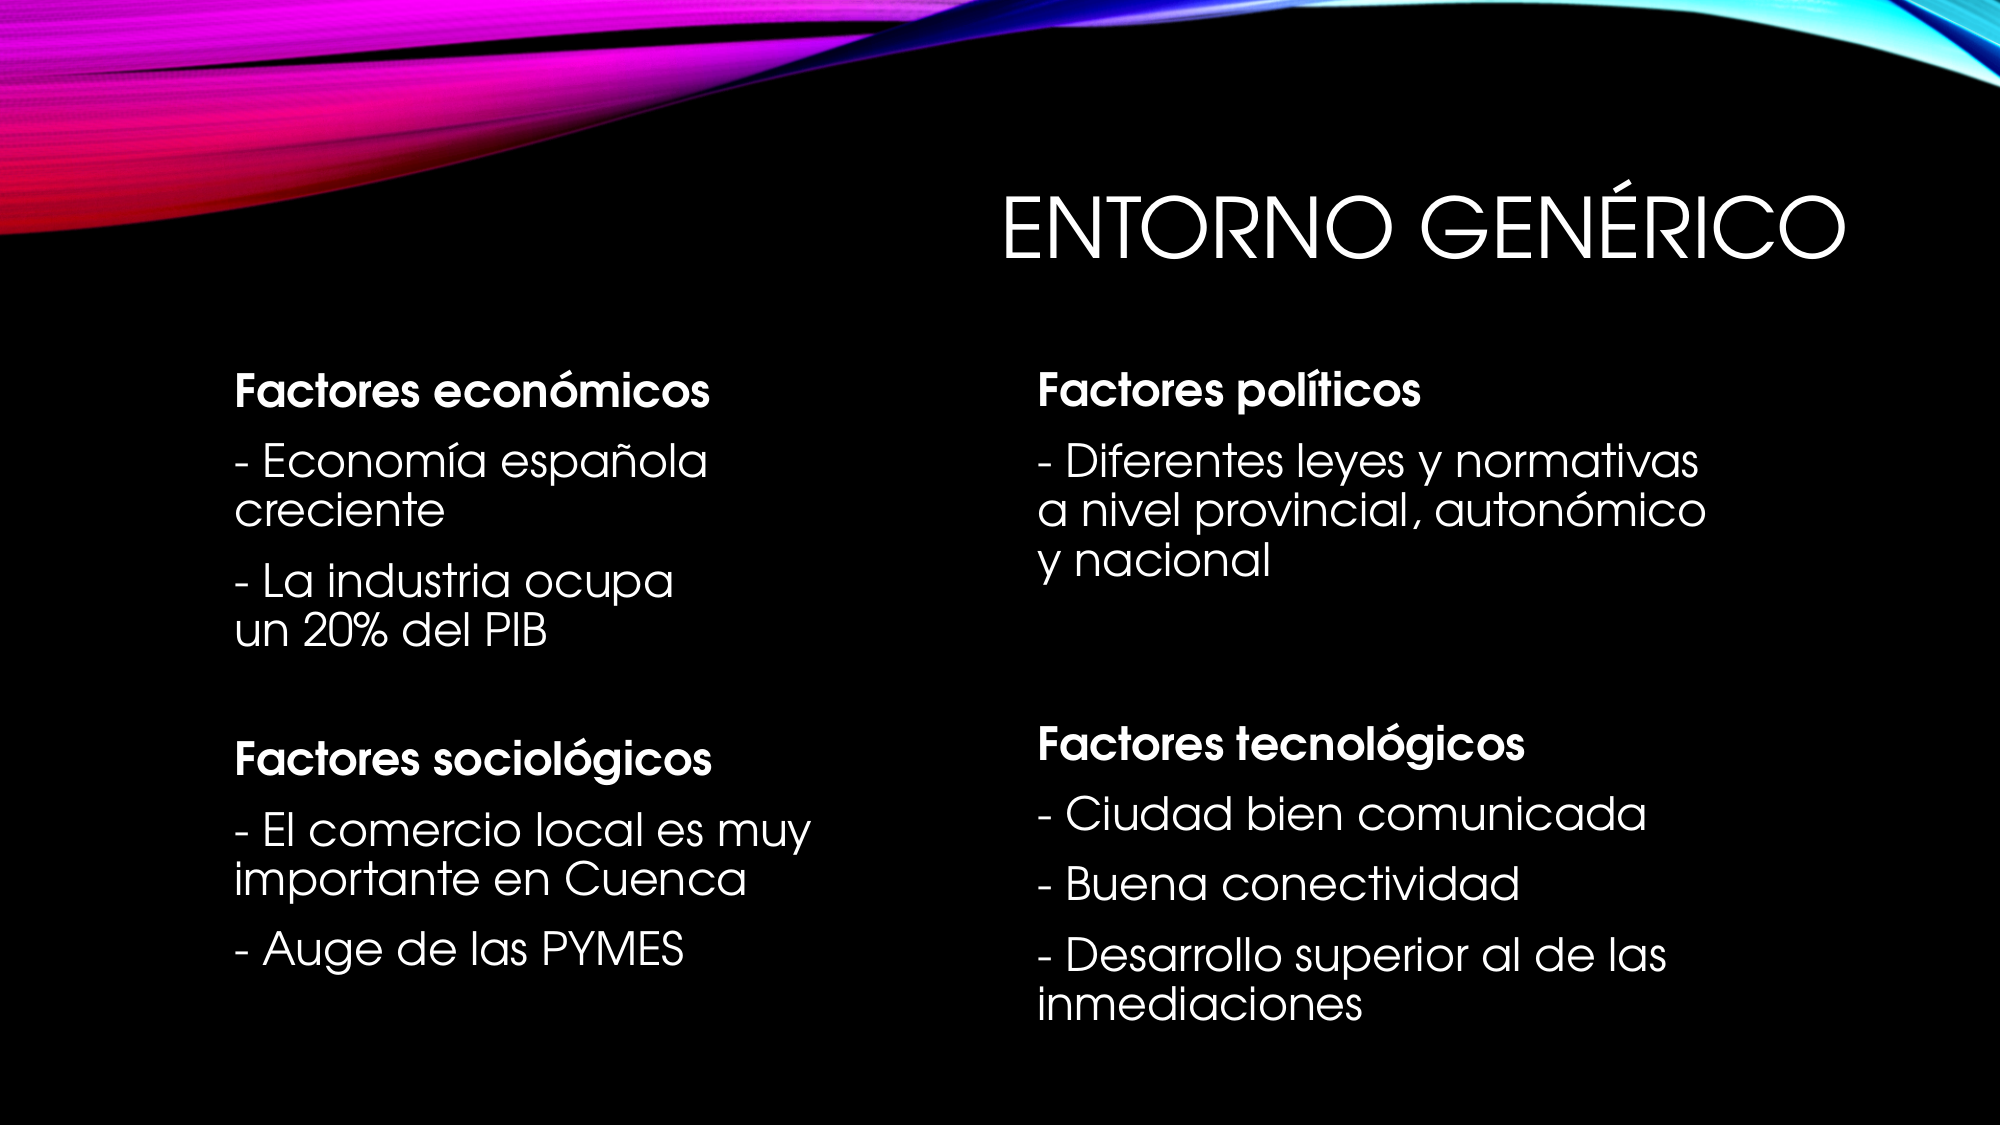

# Entorno genérico
Factores políticos
- Diferentes leyes y normativas a nivel provincial, autonómico y nacional
Factores económicos
- Economía española creciente
- La industria ocupa un 20% del PIB

Factores tecnológicos
- Ciudad bien comunicada
- Buena conectividad
- Desarrollo superior al de las inmediaciones

Factores sociológicos
- El comercio local es muy importante en Cuenca
- Auge de las PYMES